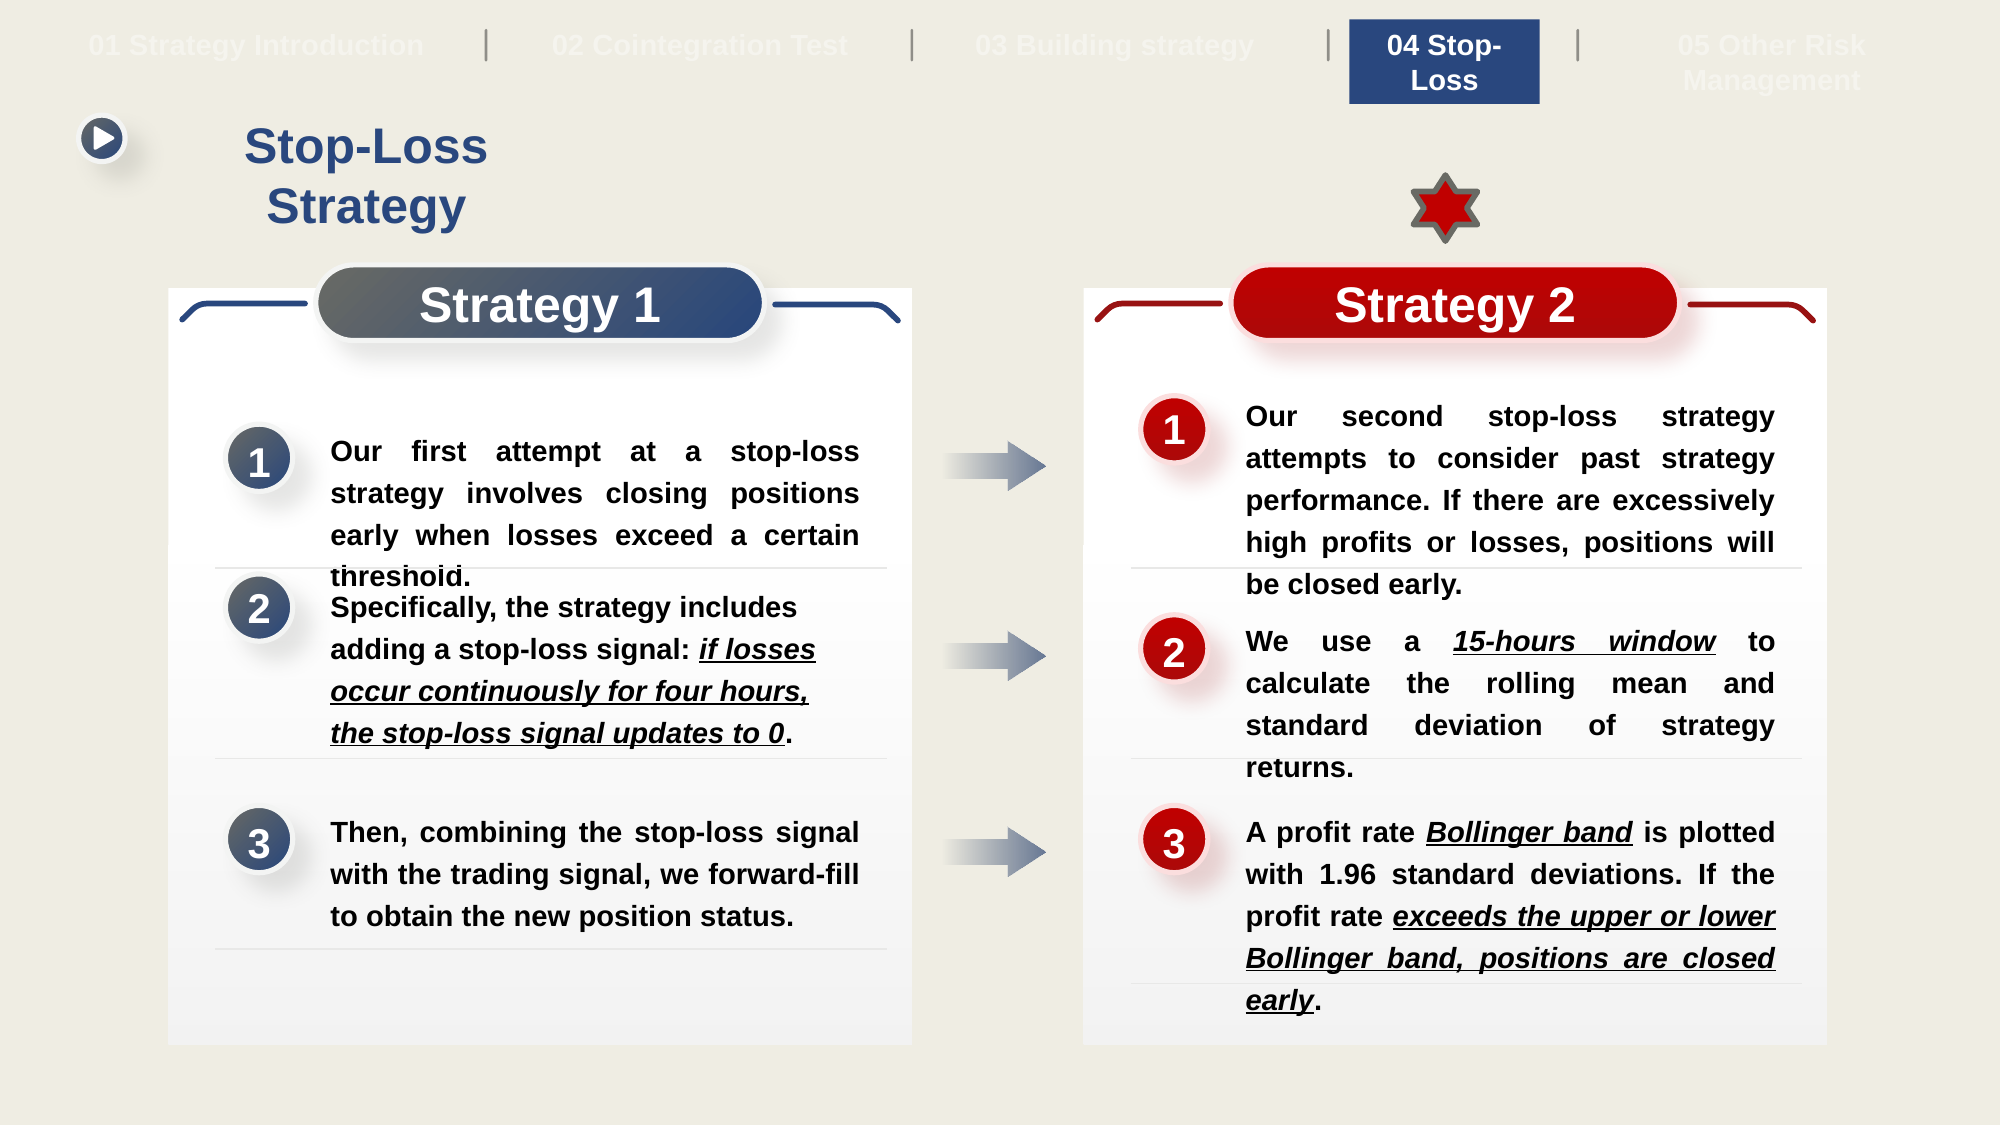

05 Other Risk Management
01 Strategy Introduction
02 Cointegration Test
03 Building strategy
04 Stop-Loss
Stop-Loss Strategy

Strategy 1

Our first attempt at a stop-loss strategy involves closing positions early when losses exceed a certain threshold.

1
Specifically, the strategy includes adding a stop-loss signal: if losses occur continuously for four hours, the stop-loss signal updates to 0.

2
Then, combining the stop-loss signal with the trading signal, we forward-fill to obtain the new position status.

3

Strategy 2

Our second stop-loss strategy attempts to consider past strategy performance. If there are excessively high profits or losses, positions will be closed early.

1

We use a 15-hours window to calculate the rolling mean and standard deviation of strategy returns.

2

A profit rate Bollinger band is plotted with 1.96 standard deviations. If the profit rate exceeds the upper or lower Bollinger band, positions are closed early.

3